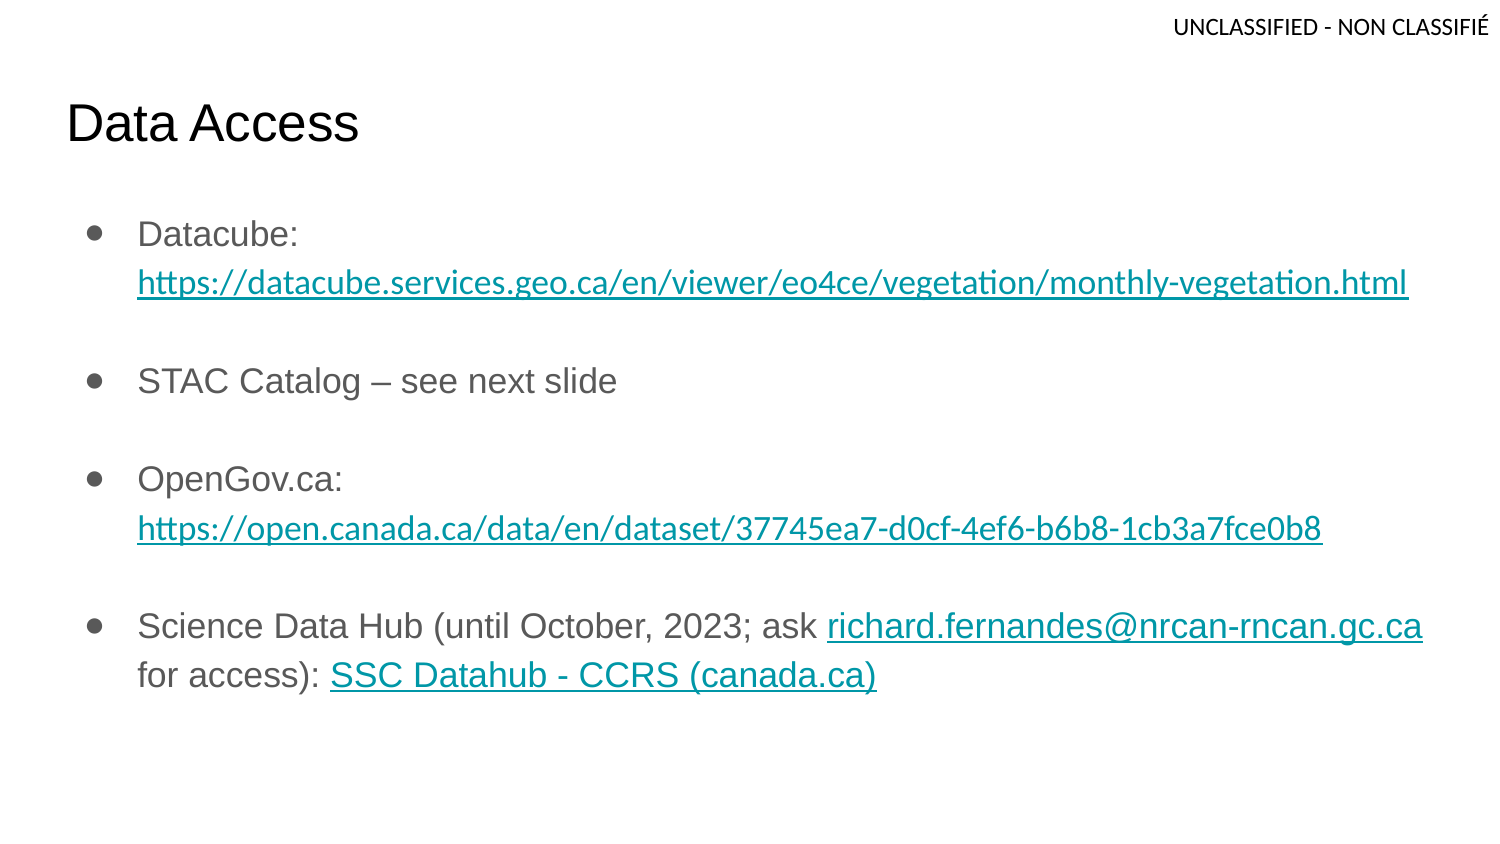

# Data Access
Datacube: https://datacube.services.geo.ca/en/viewer/eo4ce/vegetation/monthly-vegetation.html

STAC Catalog – see next slide

OpenGov.ca: https://open.canada.ca/data/en/dataset/37745ea7-d0cf-4ef6-b6b8-1cb3a7fce0b8

Science Data Hub (until October, 2023; ask richard.fernandes@nrcan-rncan.gc.ca for access): SSC Datahub - CCRS (canada.ca)